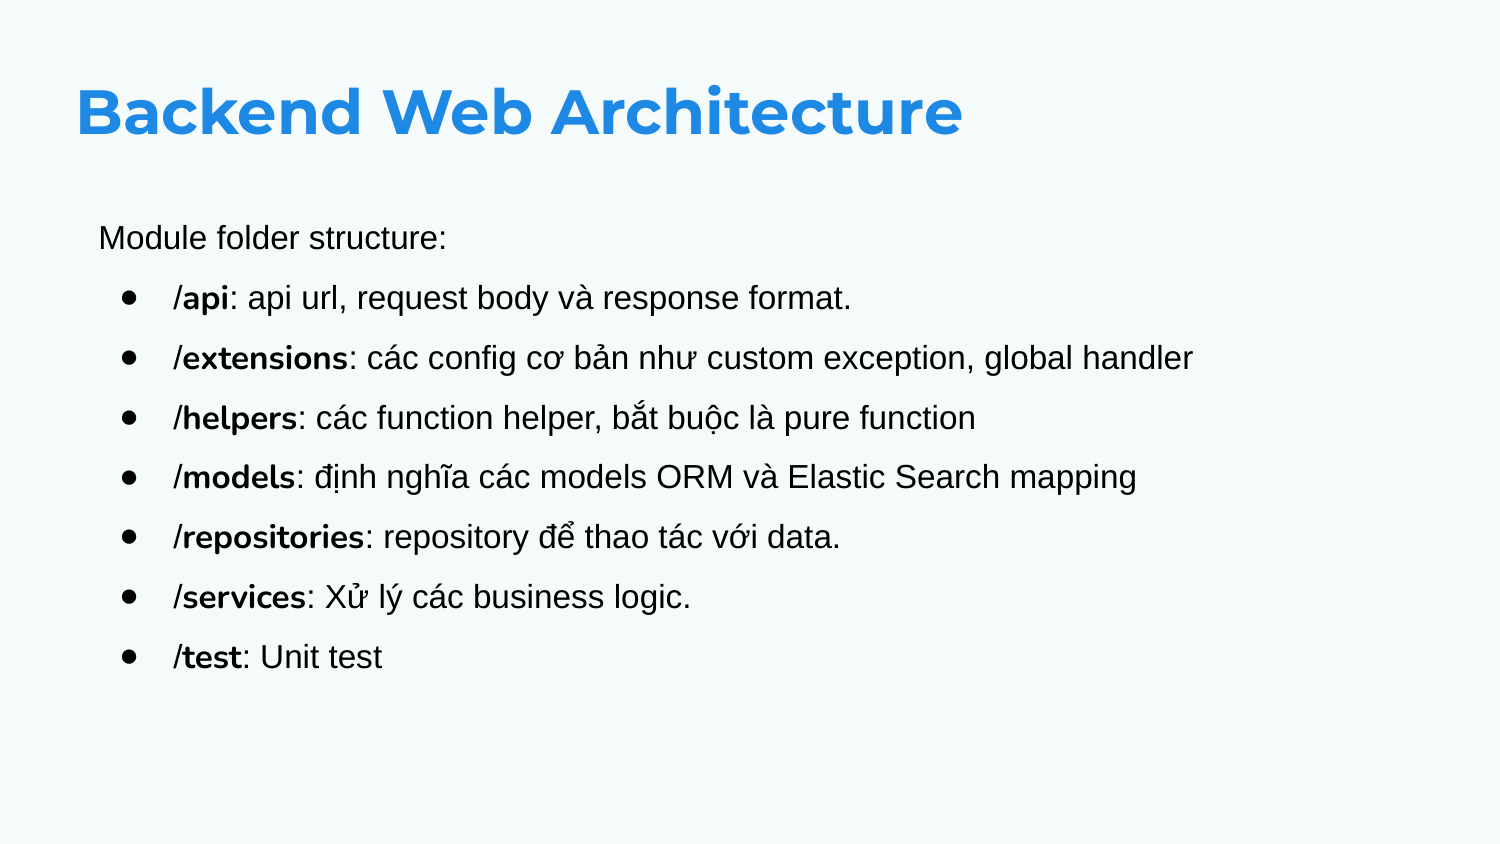

# Backend Web Architecture
Module folder structure:
/api: api url, request body và response format.
/extensions: các config cơ bản như custom exception, global handler
/helpers: các function helper, bắt buộc là pure function
/models: định nghĩa các models ORM và Elastic Search mapping
/repositories: repository để thao tác với data.
/services: Xử lý các business logic.
/test: Unit test